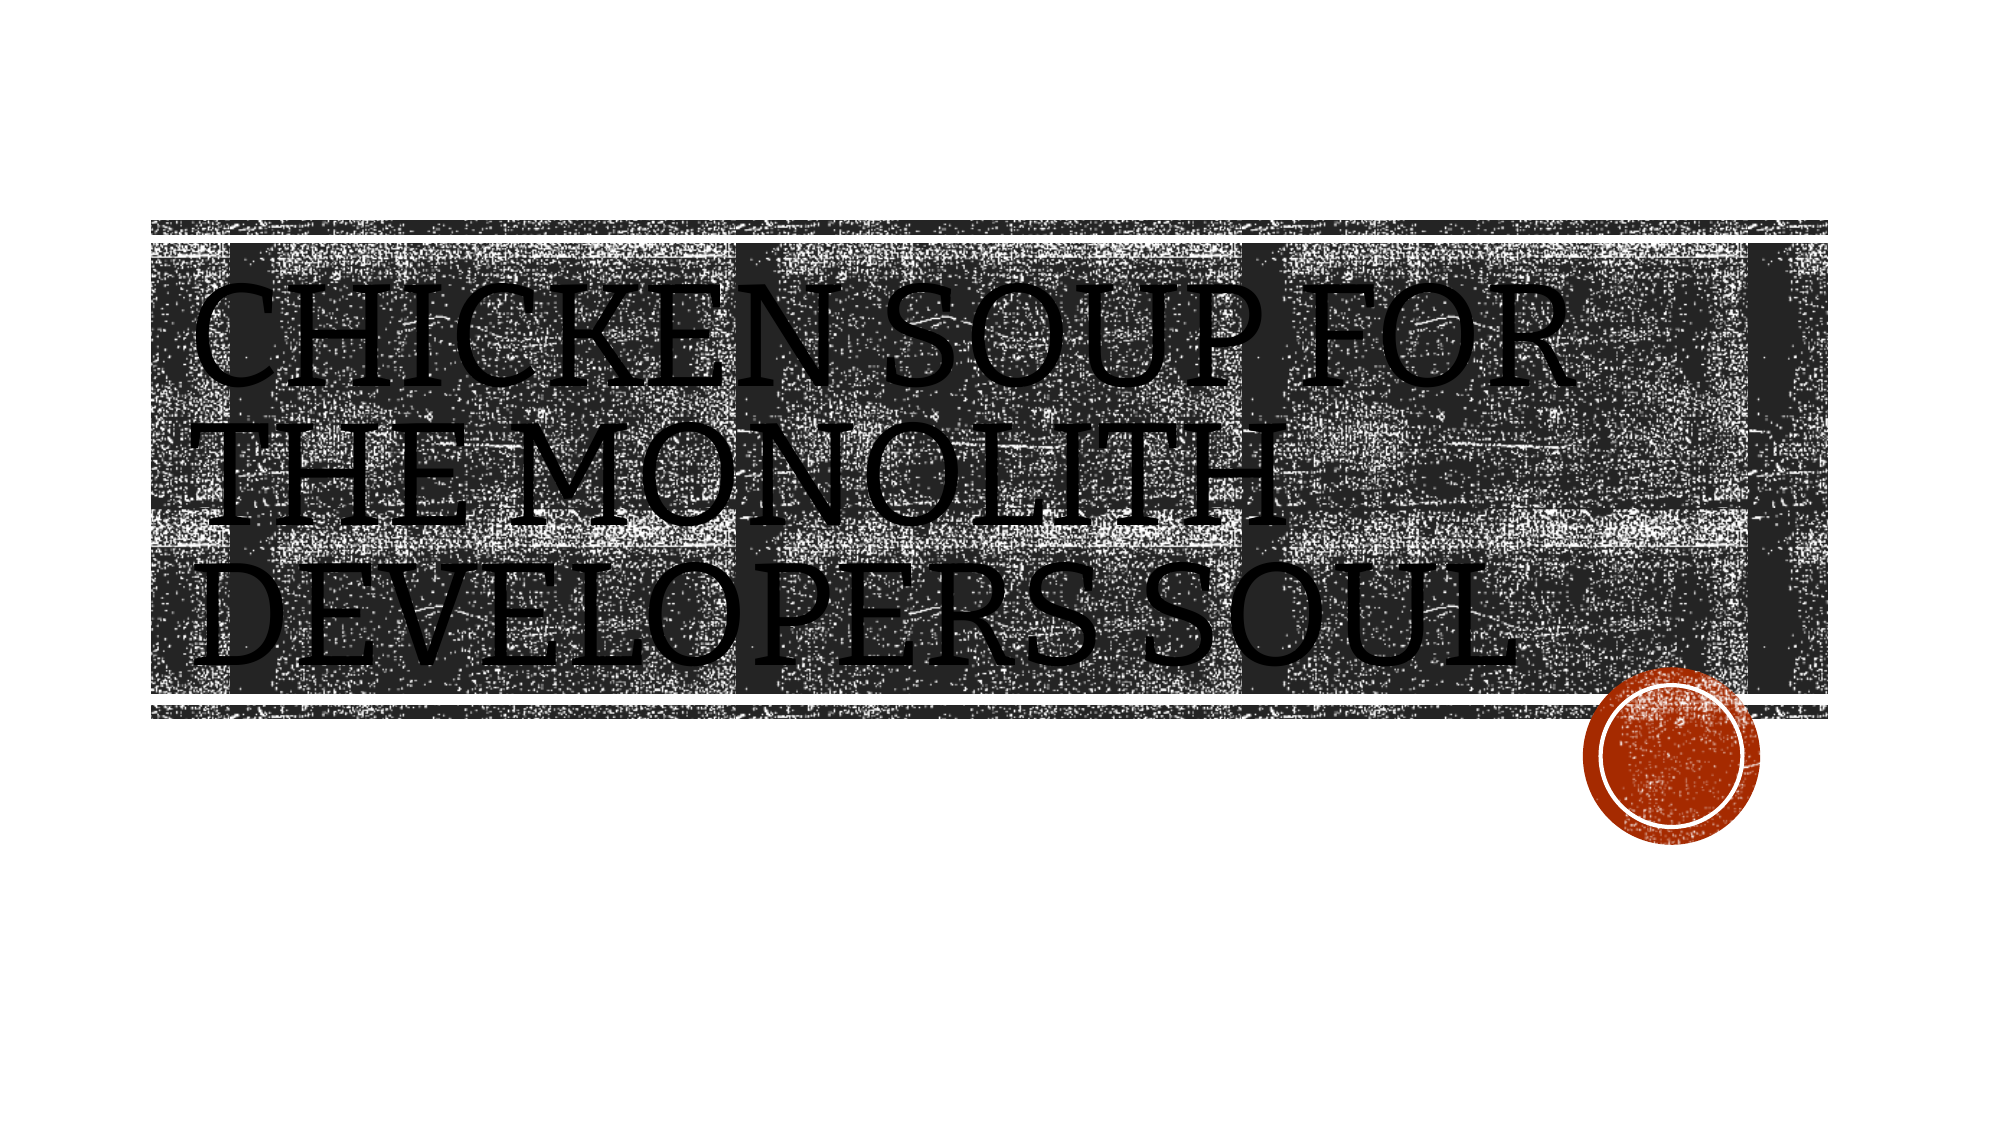

# Chicken soup for the Monolith Developers soul